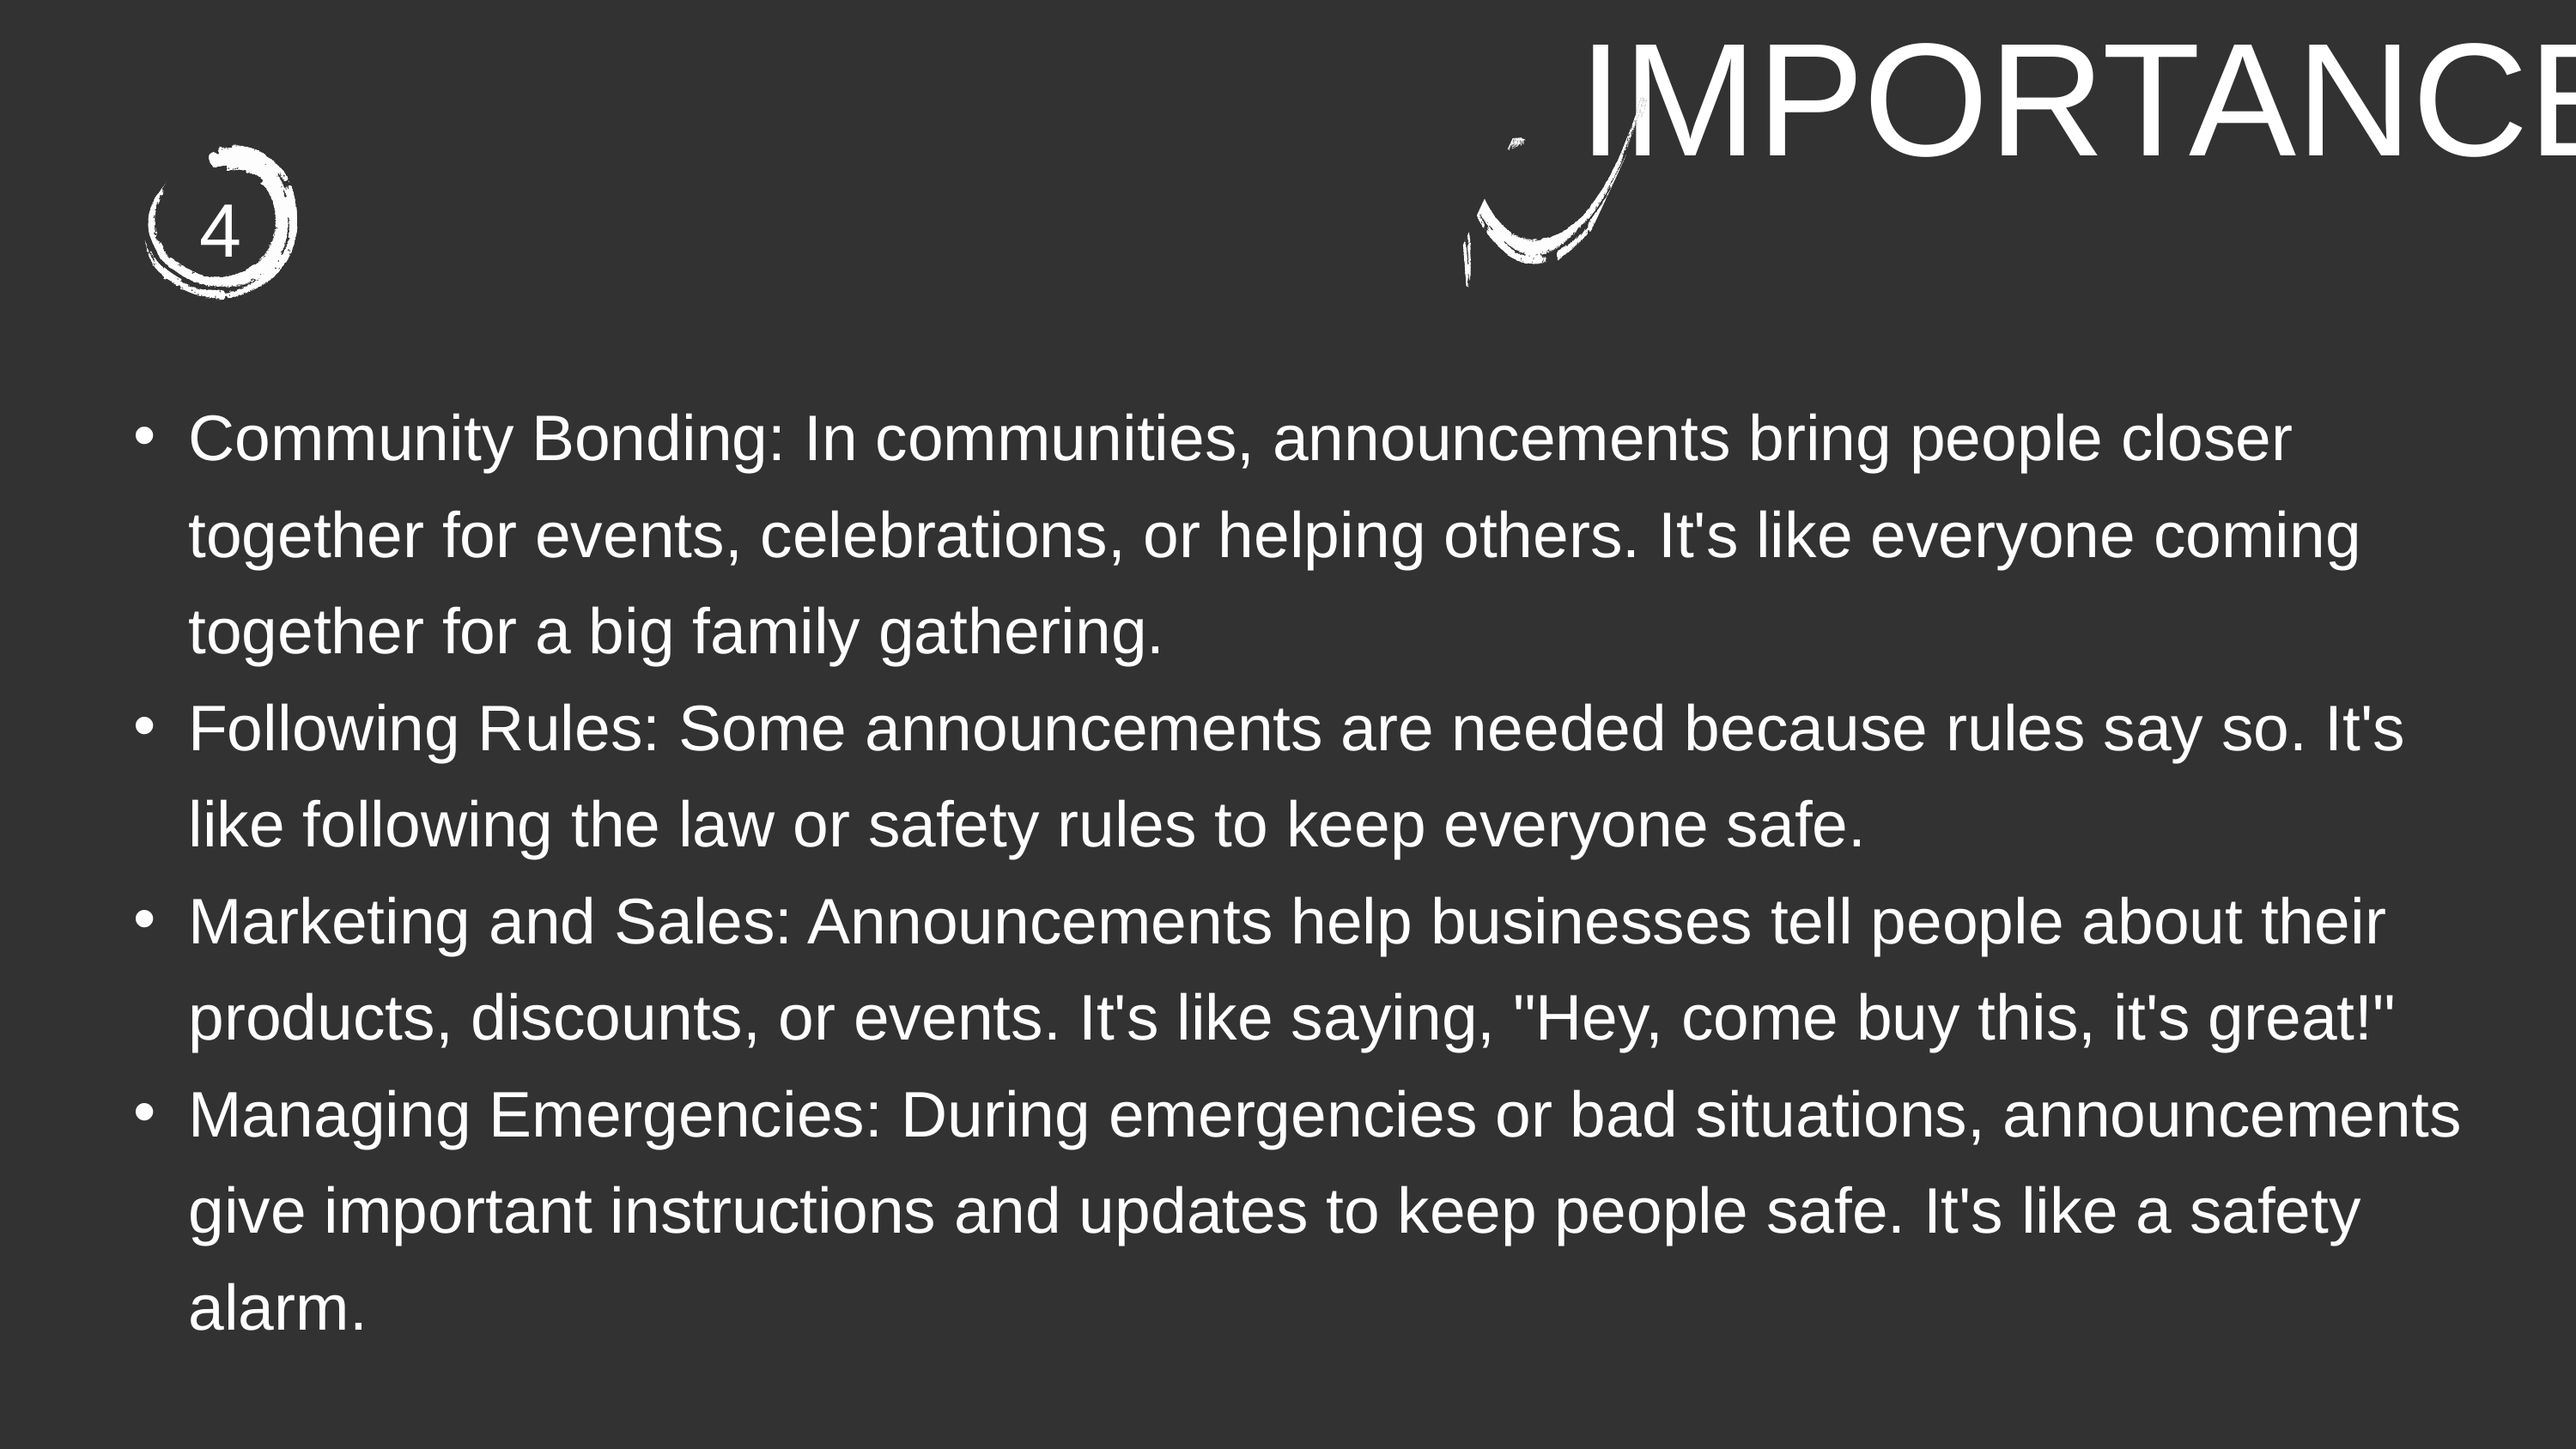

IMPORTANCE

4
Community Bonding: In communities, announcements bring people closer together for events, celebrations, or helping others. It's like everyone coming together for a big family gathering.
Following Rules: Some announcements are needed because rules say so. It's like following the law or safety rules to keep everyone safe.
Marketing and Sales: Announcements help businesses tell people about their products, discounts, or events. It's like saying, "Hey, come buy this, it's great!"
Managing Emergencies: During emergencies or bad situations, announcements give important instructions and updates to keep people safe. It's like a safety alarm.